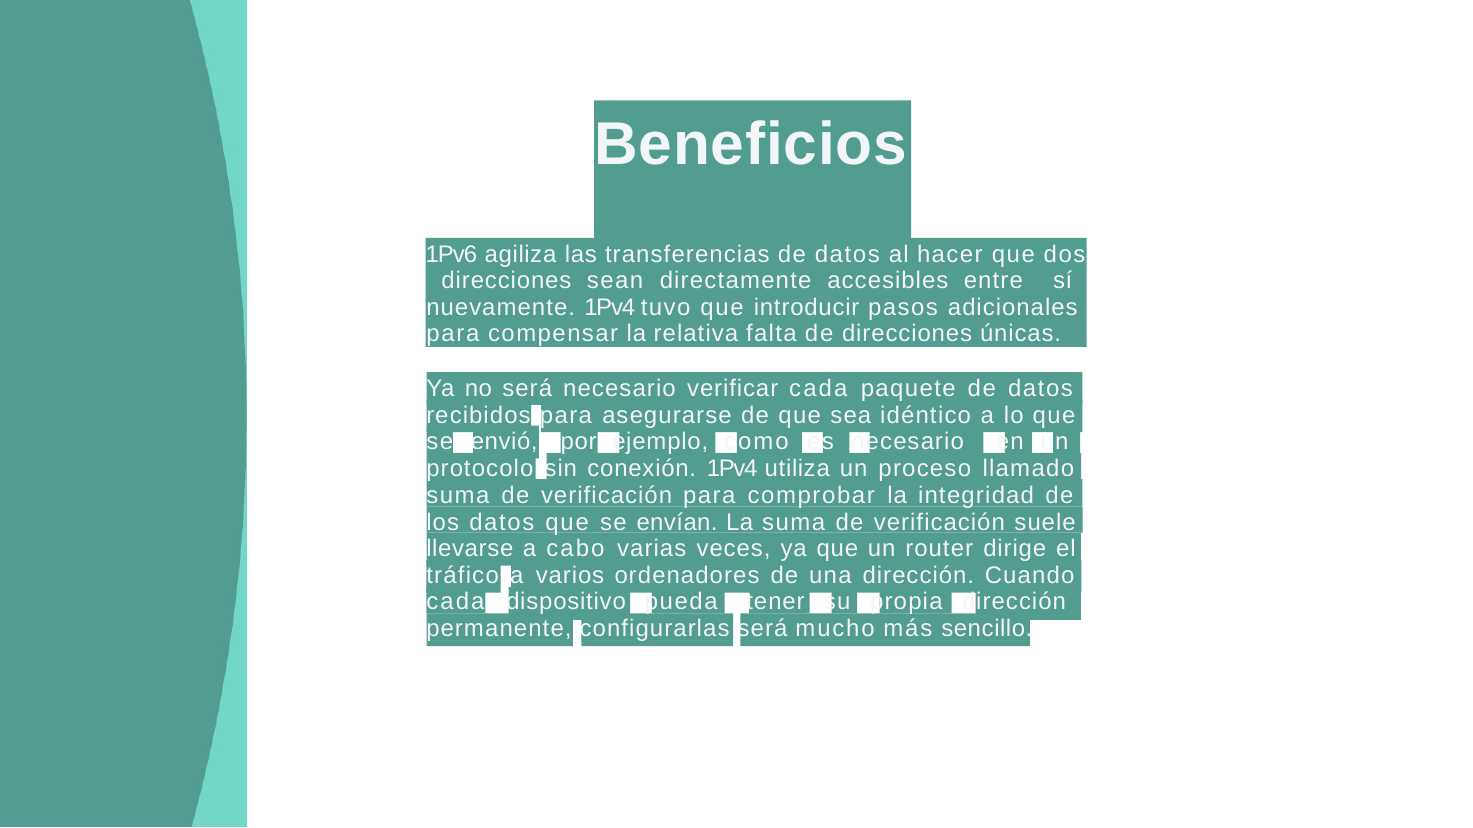

# Beneficios
1Pv6 agiliza las transferencias de datos al hacer que dos  direcciones sean directamente accesibles entre  sí  nuevamente. 1Pv4 tuvo que introducir pasos adicionales  para compensar la relativa falta de direcciones únicas.
Ya no será necesario verificar cada paquete de datos  recibidos para asegurarse de que sea idéntico a lo que  se envió, por ejemplo, como es necesario  en un  protocolo sin conexión. 1Pv4 utiliza un proceso llamado  suma de verificación para comprobar la integridad de  los datos que se envían. La suma de verificación suele  llevarse a cabo varias veces, ya que un router dirige el  tráfico a varios ordenadores de una dirección. Cuando  cada dispositivo pueda tener su propia dirección  permanente, configurarlas será mucho más sencillo.